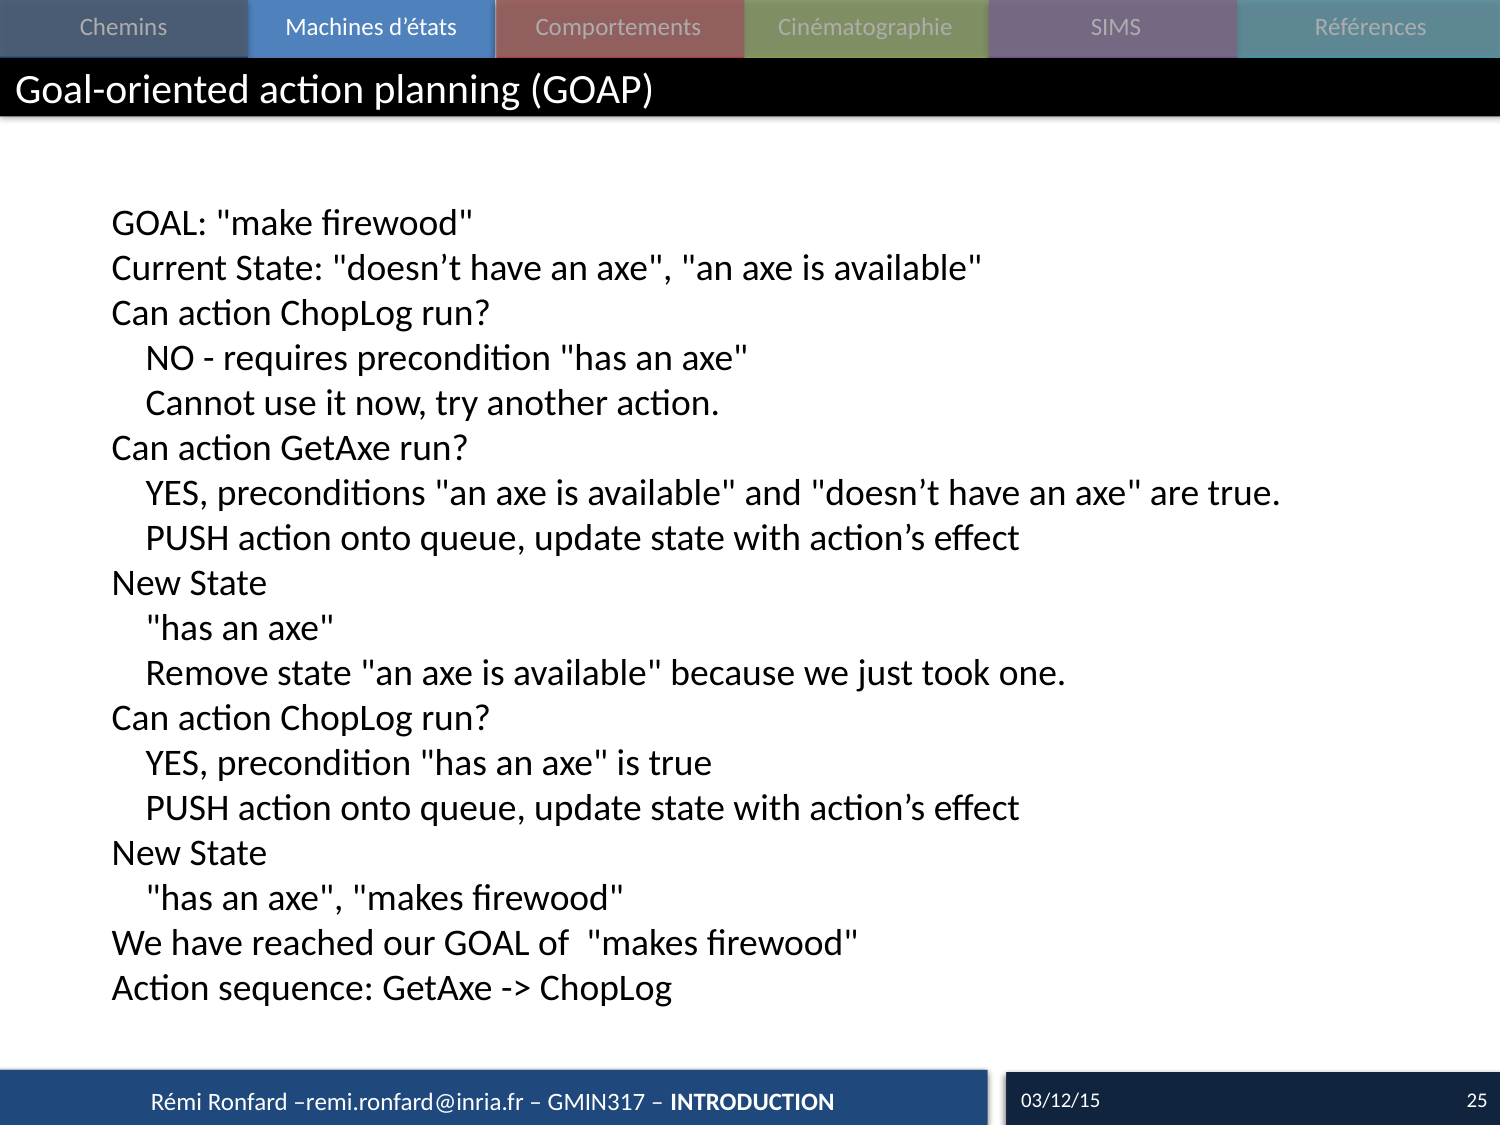

# Goal-oriented action planning (GOAP)
GOAL: "make firewood"
Current State: "doesn’t have an axe", "an axe is available"
Can action ChopLog run?
    NO - requires precondition "has an axe"
    Cannot use it now, try another action.
Can action GetAxe run?
    YES, preconditions "an axe is available" and "doesn’t have an axe" are true.
    PUSH action onto queue, update state with action’s effect
New State
    "has an axe"
    Remove state "an axe is available" because we just took one.
Can action ChopLog run?
    YES, precondition "has an axe" is true
    PUSH action onto queue, update state with action’s effect
New State
    "has an axe", "makes firewood"
We have reached our GOAL of  "makes firewood"
Action sequence: GetAxe -> ChopLog
03/12/15
25
Rémi Ronfard –remi.ronfard@inria.fr – GMIN317 – INTRODUCTION